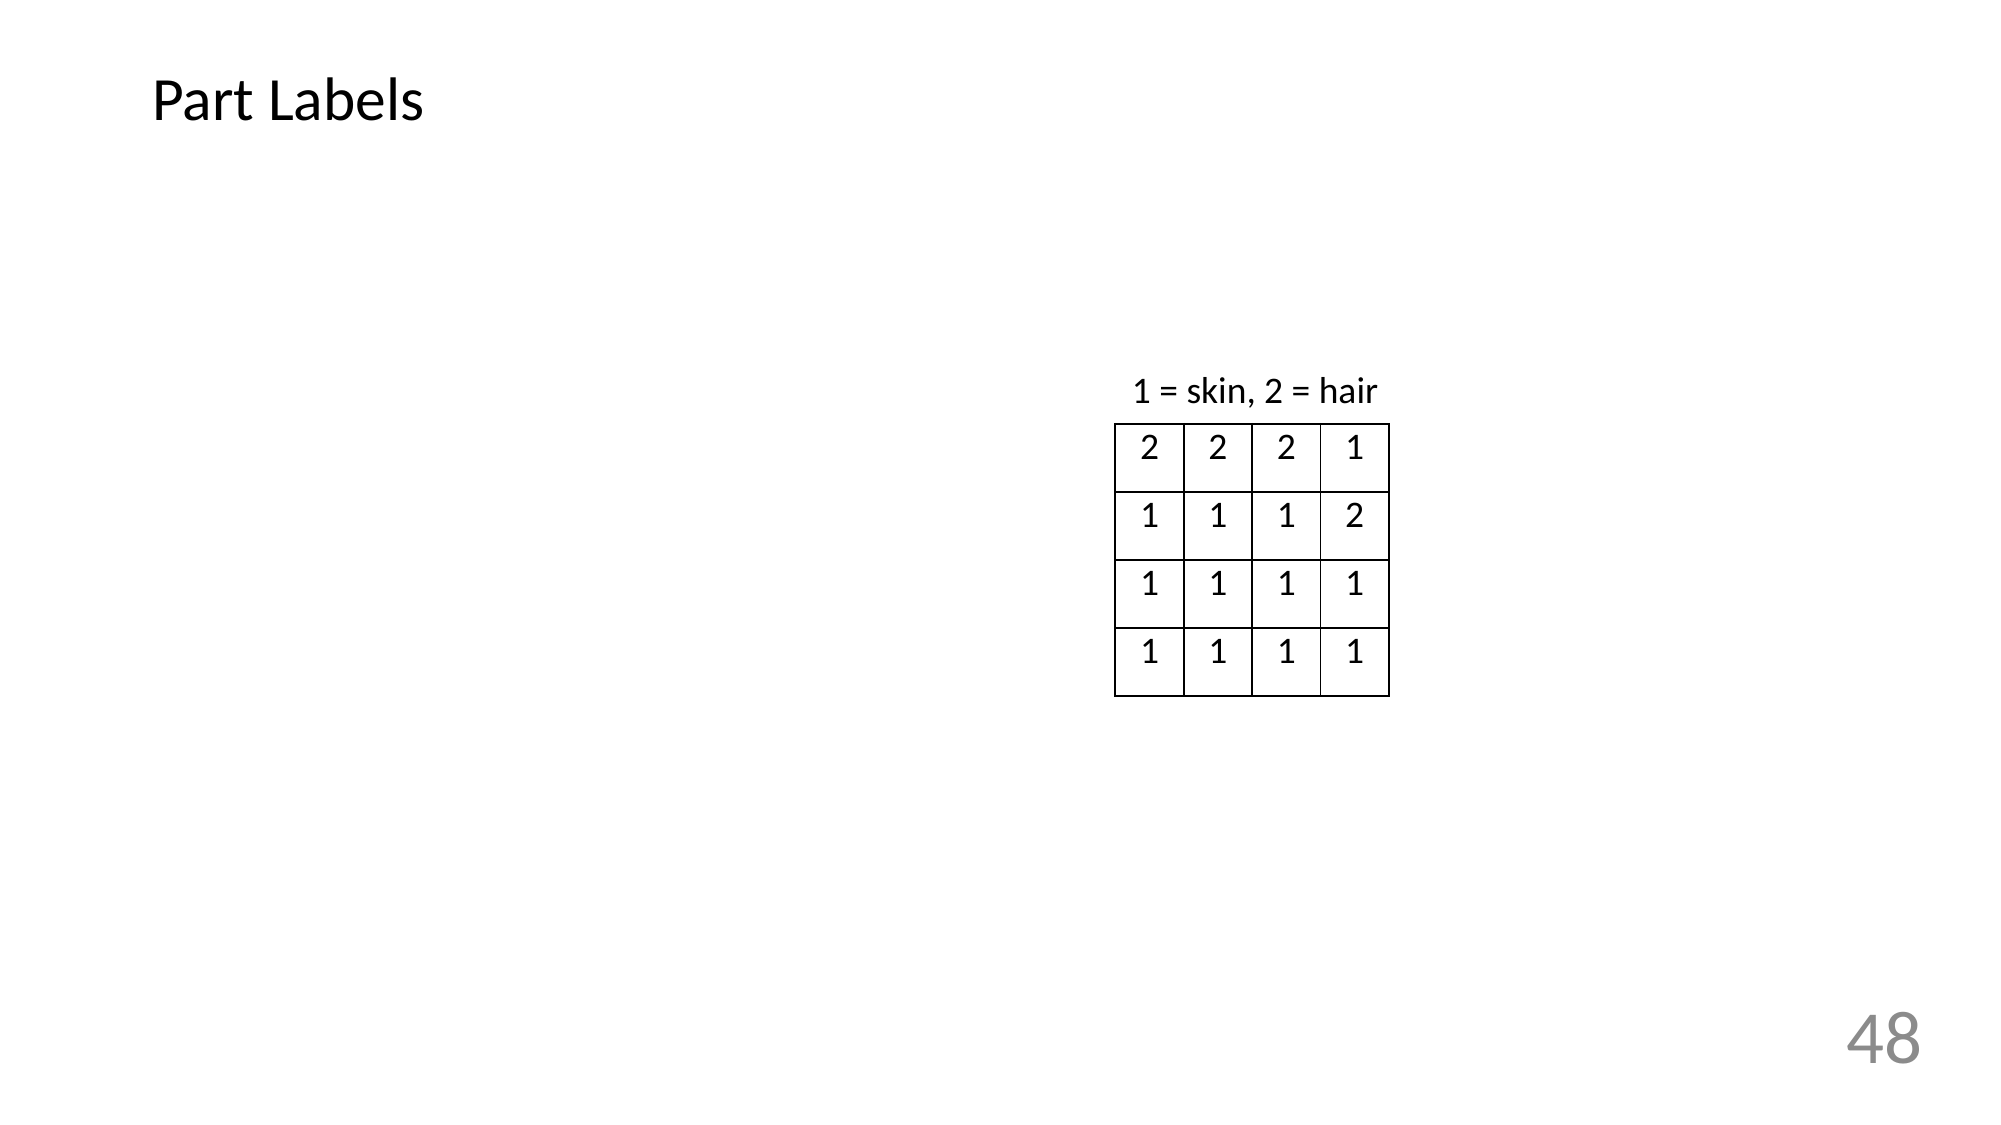

# Part Labels
1 = skin, 2 = hair
| 2 | 2 | 2 | 1 |
| --- | --- | --- | --- |
| 1 | 1 | 1 | 2 |
| 1 | 1 | 1 | 1 |
| 1 | 1 | 1 | 1 |
48